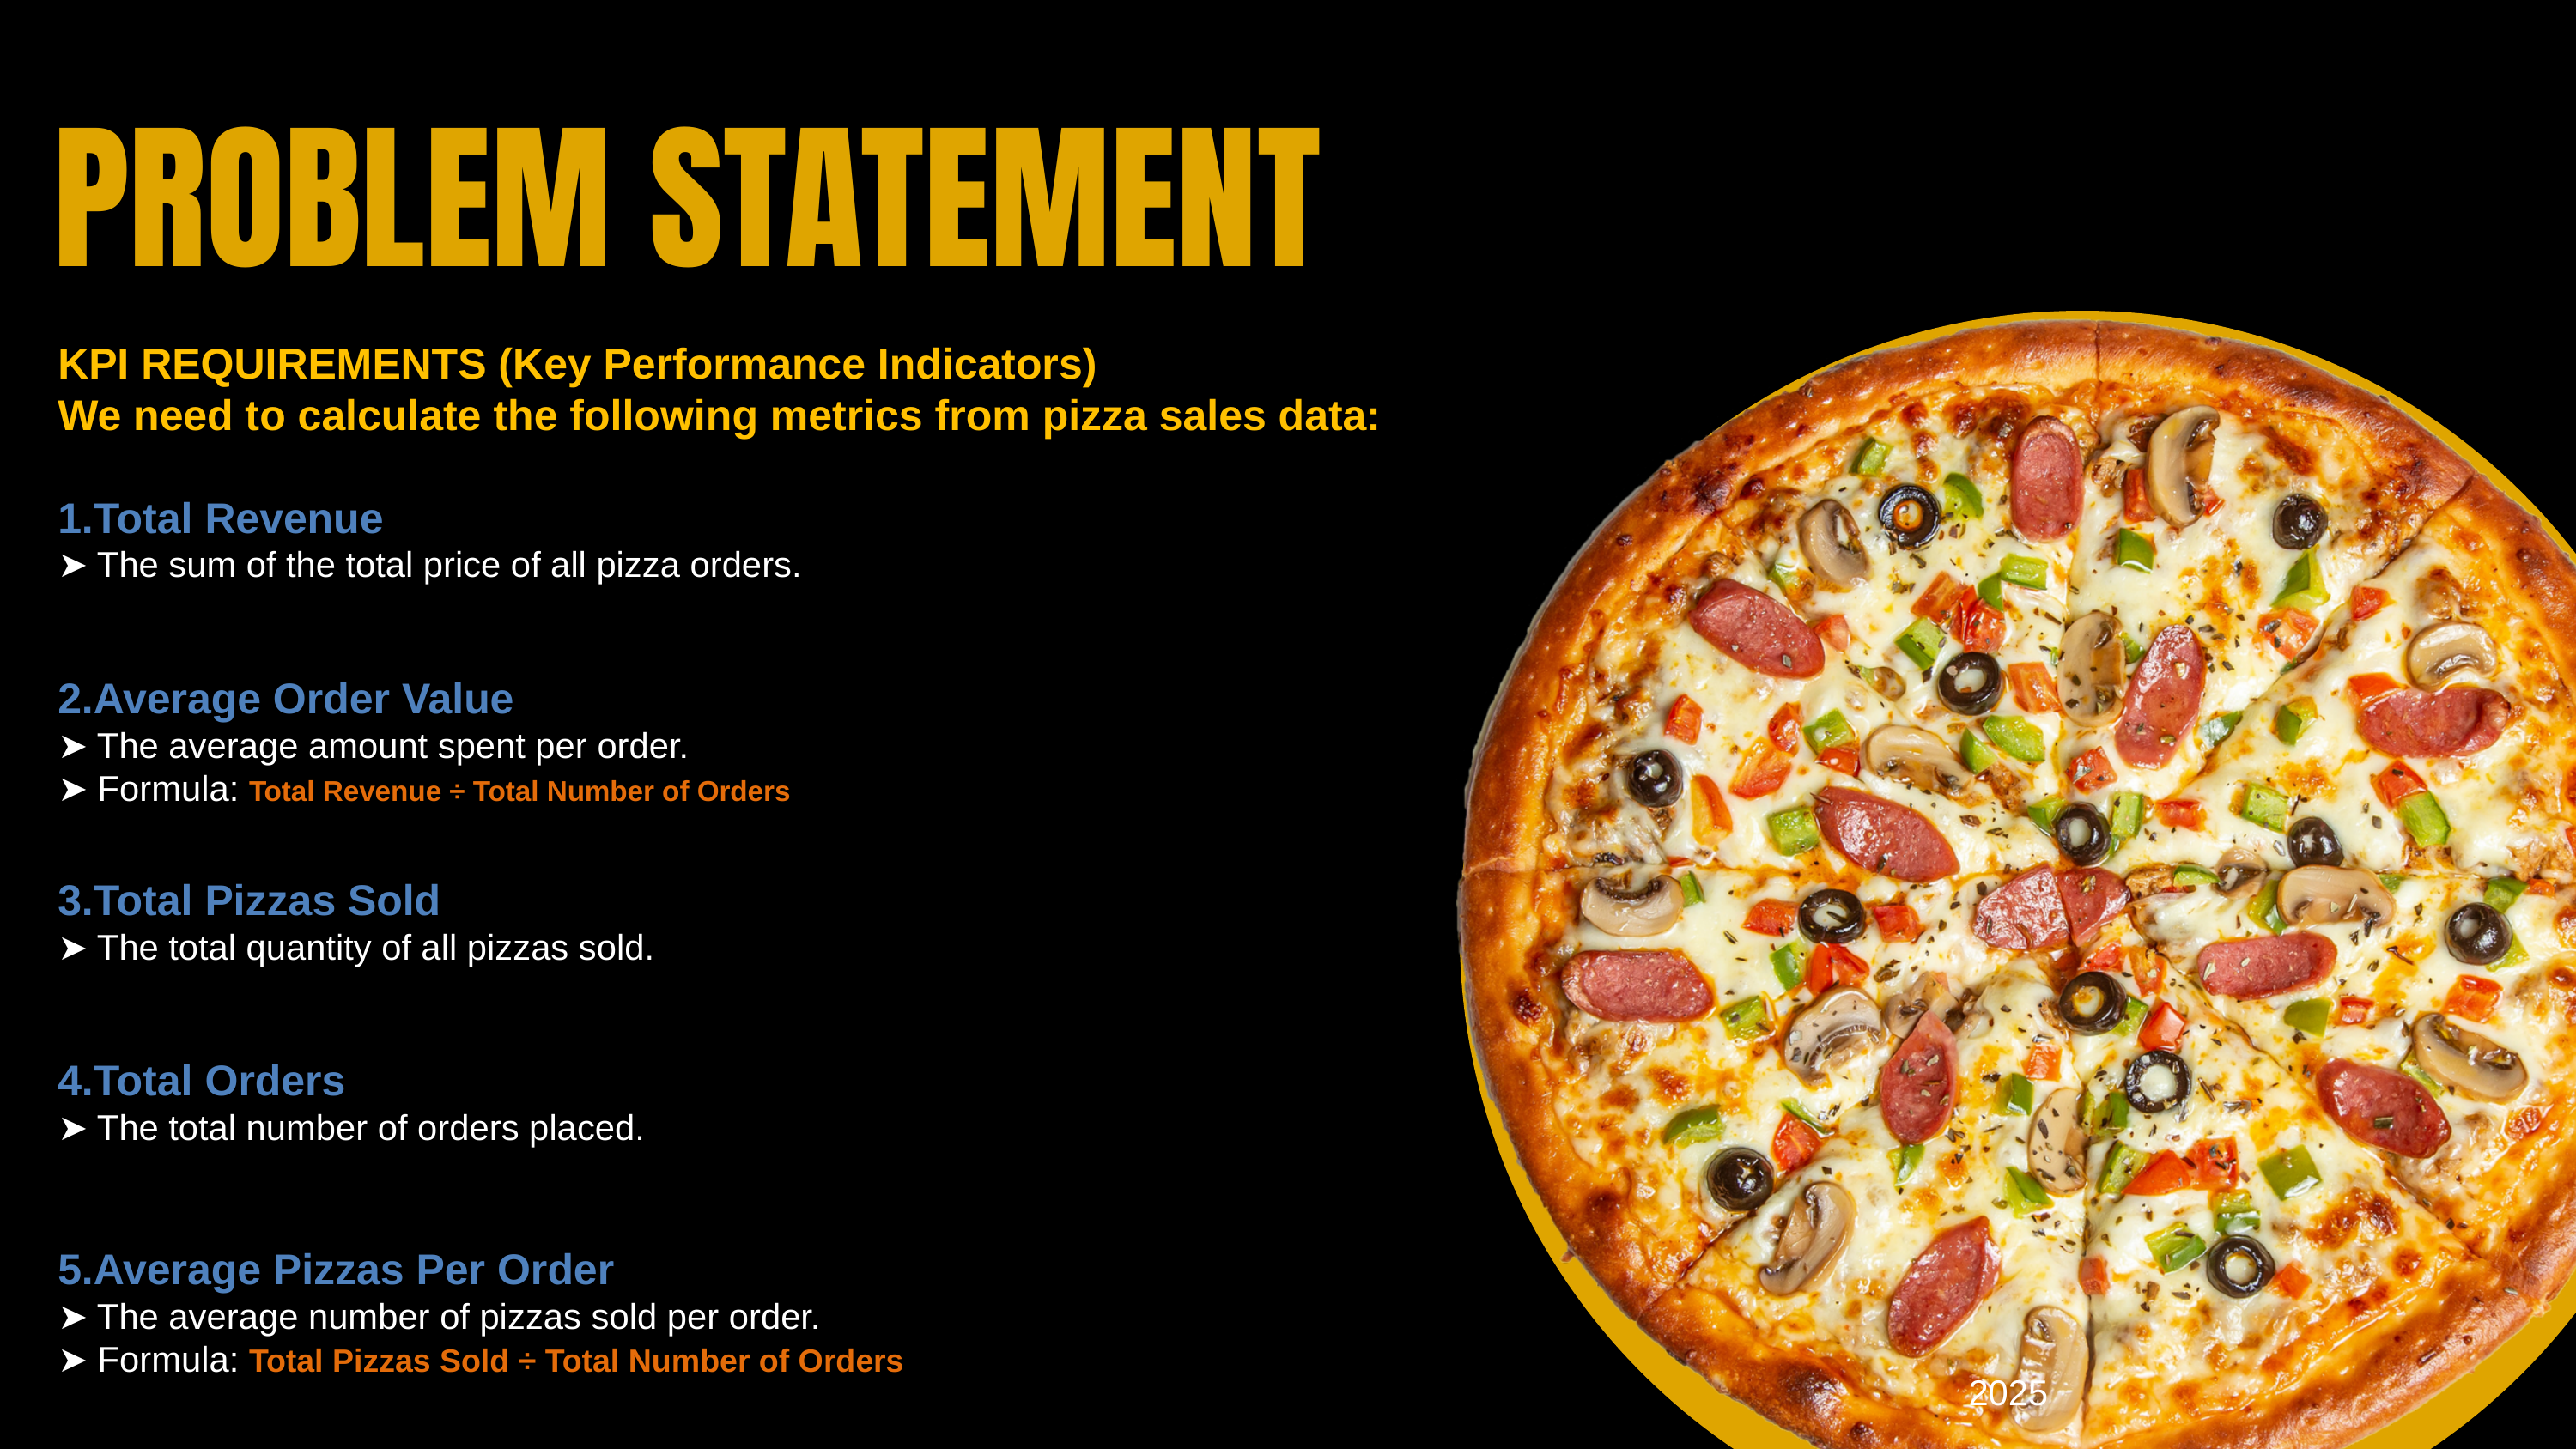

PROBLEM STATEMENT

KPI REQUIREMENTS (Key Performance Indicators)
We need to calculate the following metrics from pizza sales data:

Total Revenue
➤ The sum of the total price of all pizza orders.

Average Order Value
➤ The average amount spent per order.
➤ Formula: Total Revenue ÷ Total Number of Orders

Total Pizzas Sold
➤ The total quantity of all pizzas sold.

Total Orders
➤ The total number of orders placed.

Average Pizzas Per Order
➤ The average number of pizzas sold per order.
➤ Formula: Total Pizzas Sold ÷ Total Number of Orders
2025